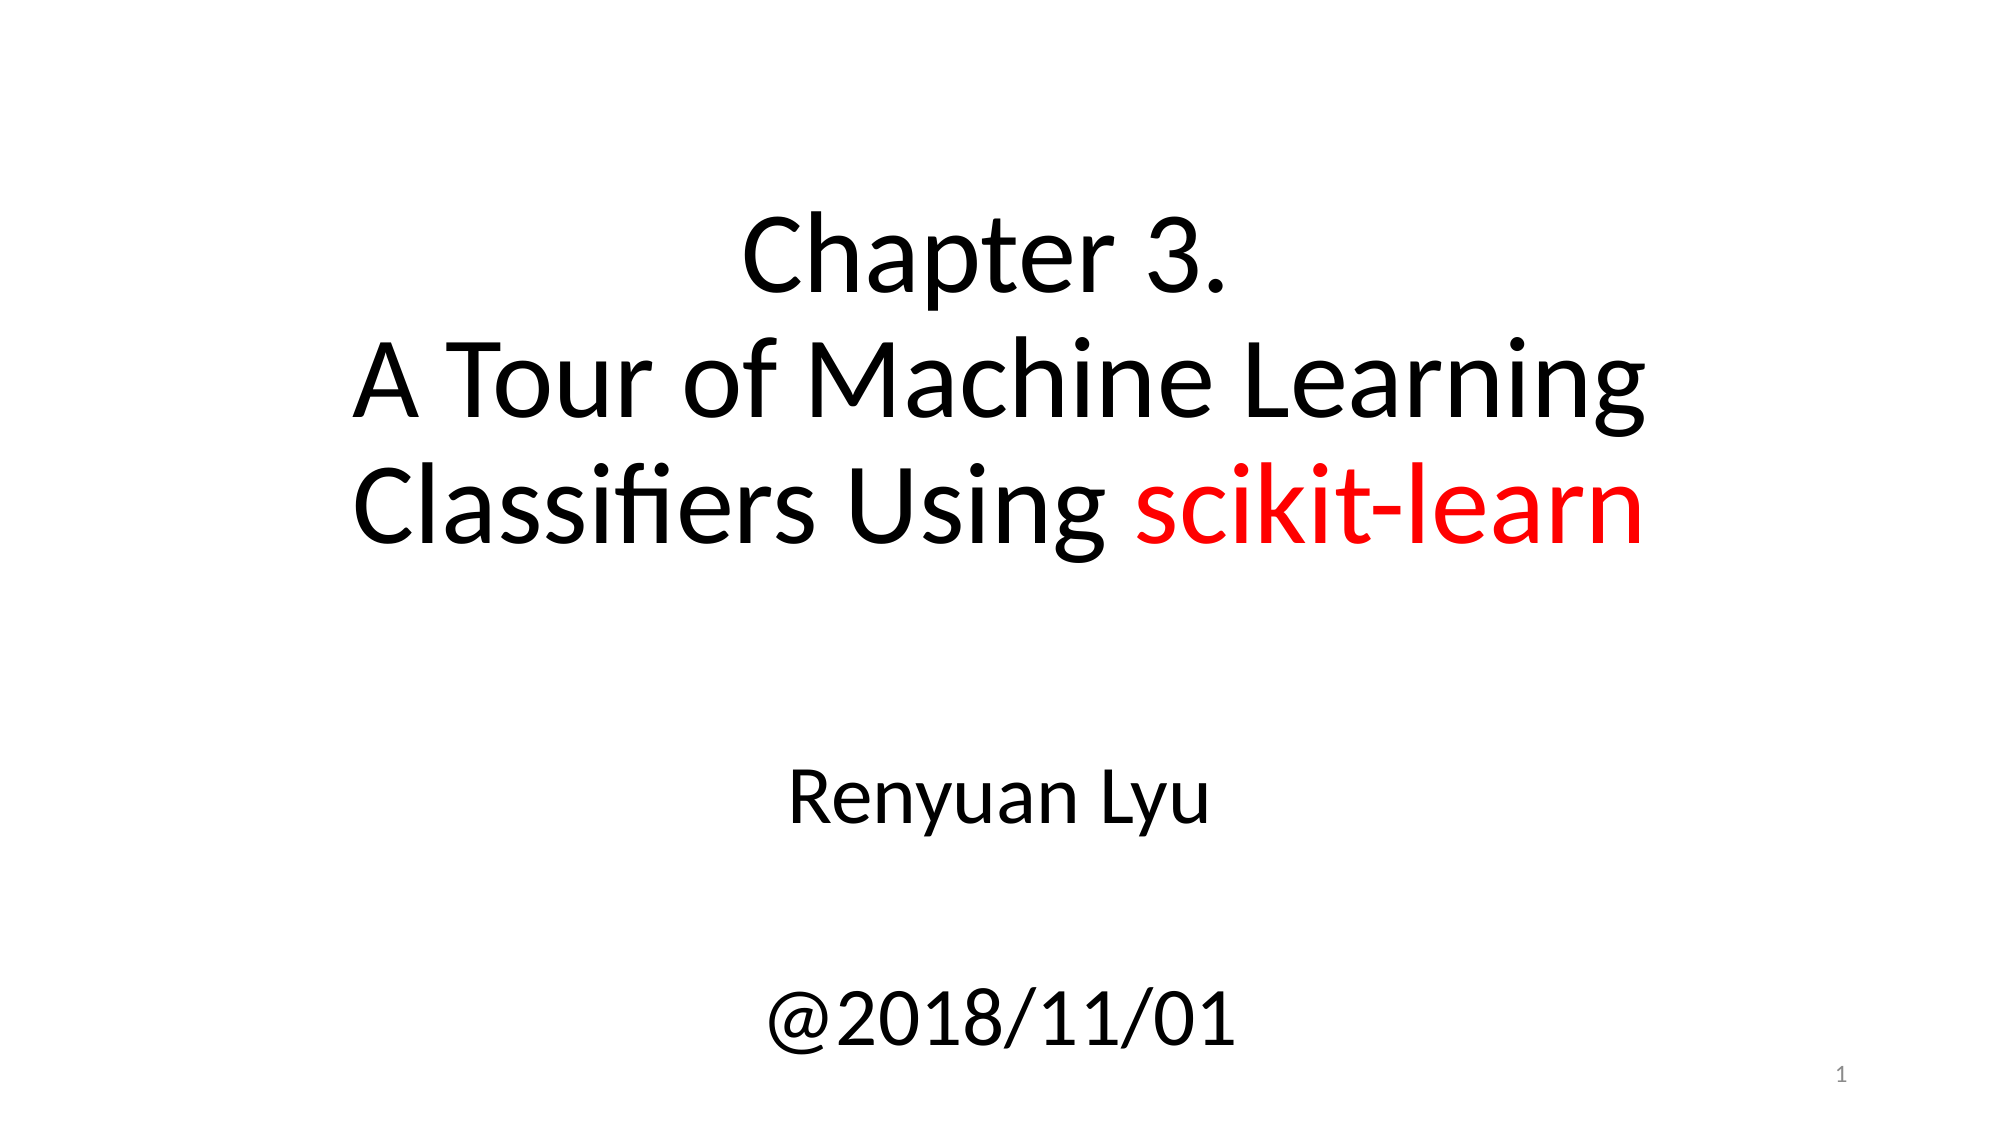

# Chapter 3.  A Tour of Machine Learning Classifiers Using scikit-learn
Renyuan Lyu

@2018/11/01
1